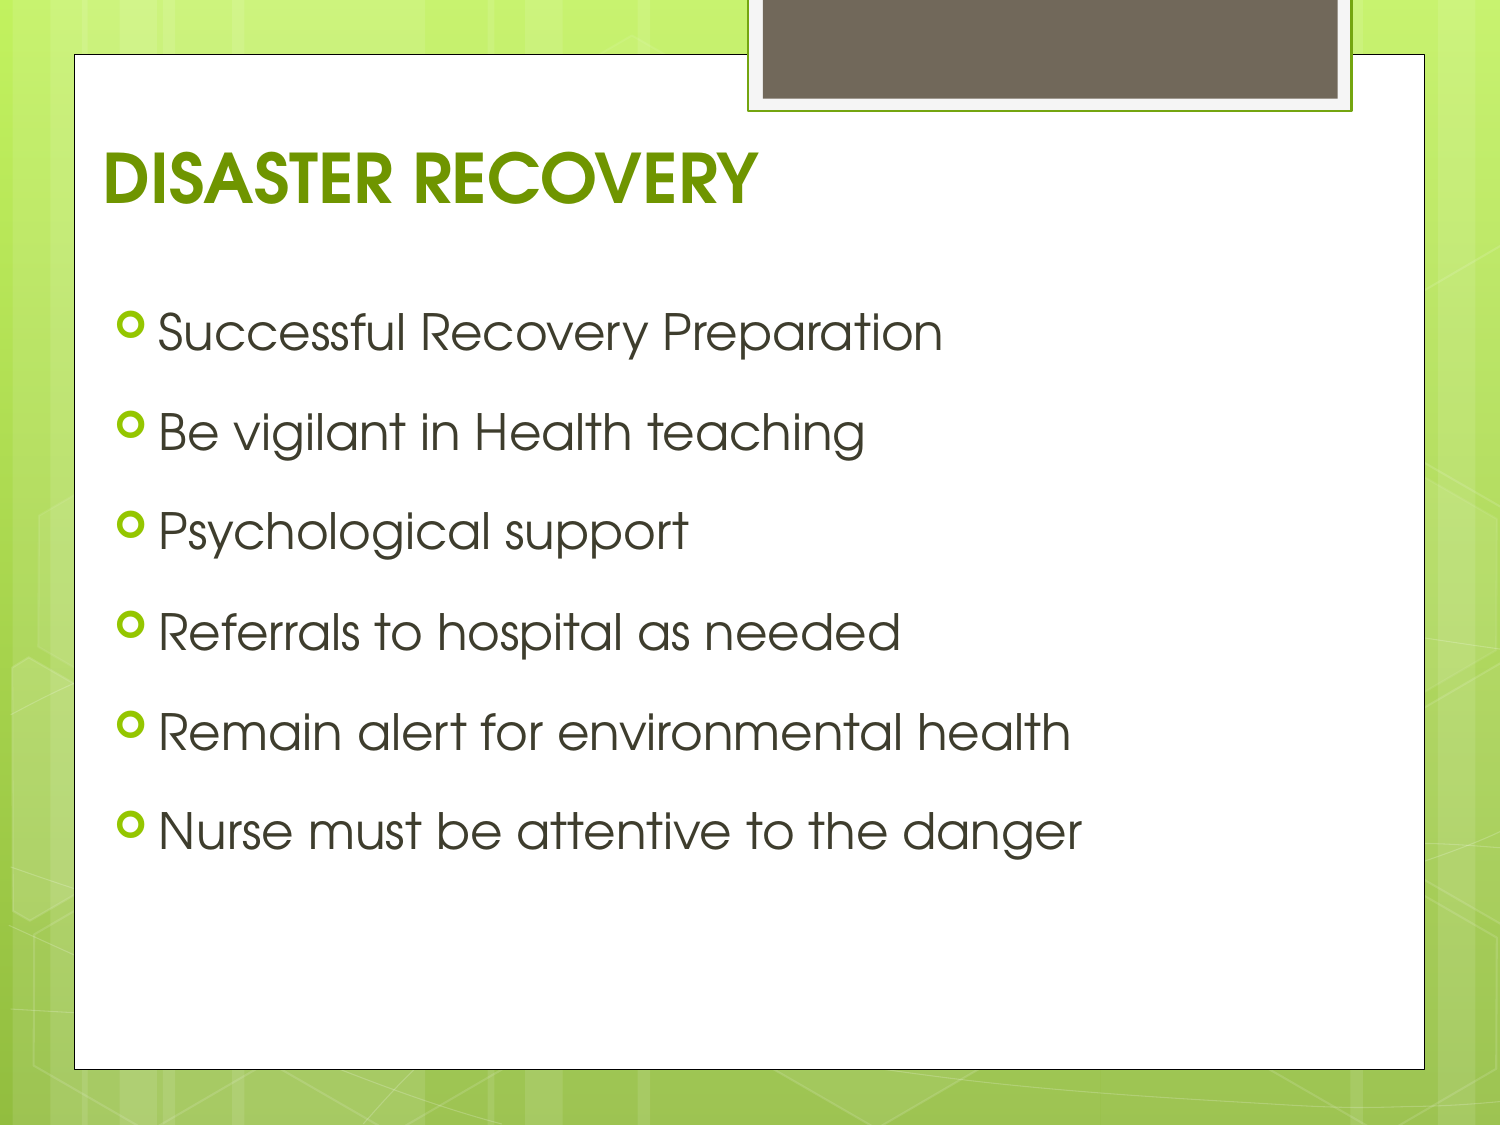

# DISASTER RECOVERY
Successful Recovery Preparation
Be vigilant in Health teaching
Psychological support
Referrals to hospital as needed
Remain alert for environmental health
Nurse must be attentive to the danger